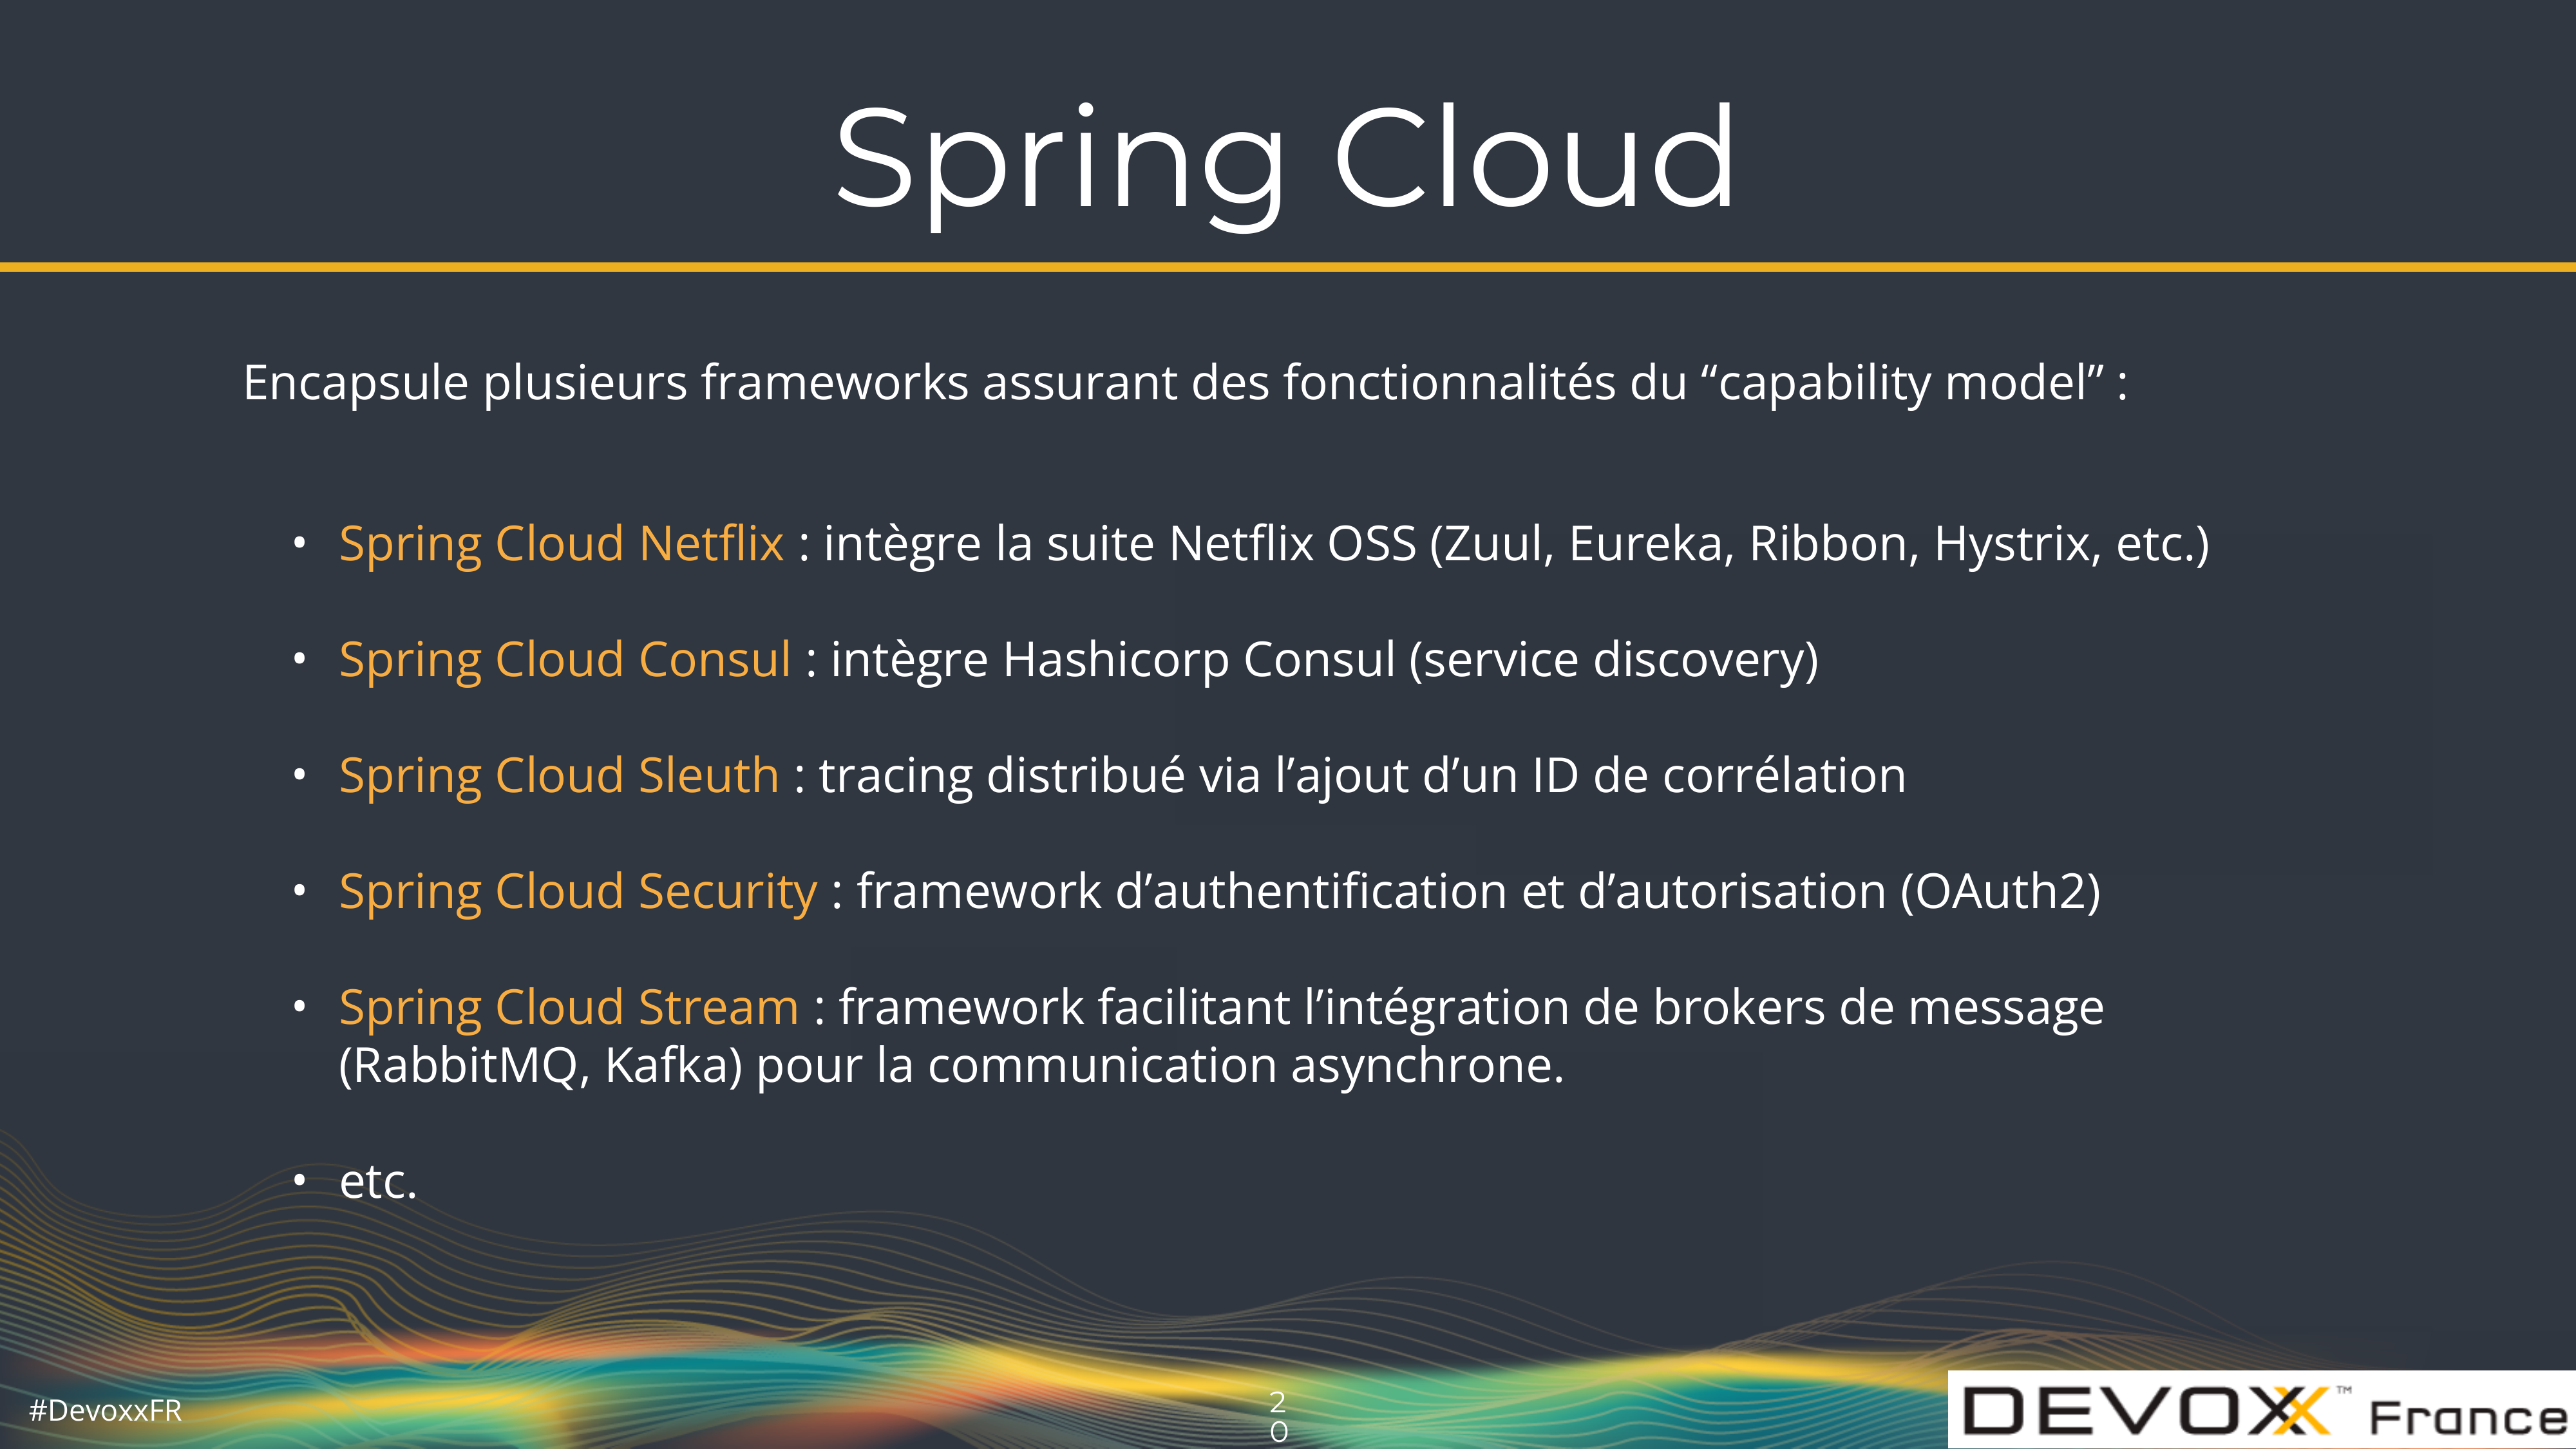

# Spring Cloud
Encapsule plusieurs frameworks assurant des fonctionnalités du “capability model” :
Spring Cloud Netflix : intègre la suite Netflix OSS (Zuul, Eureka, Ribbon, Hystrix, etc.)
Spring Cloud Consul : intègre Hashicorp Consul (service discovery)
Spring Cloud Sleuth : tracing distribué via l’ajout d’un ID de corrélation
Spring Cloud Security : framework d’authentification et d’autorisation (OAuth2)
Spring Cloud Stream : framework facilitant l’intégration de brokers de message (RabbitMQ, Kafka) pour la communication asynchrone.
etc.
20